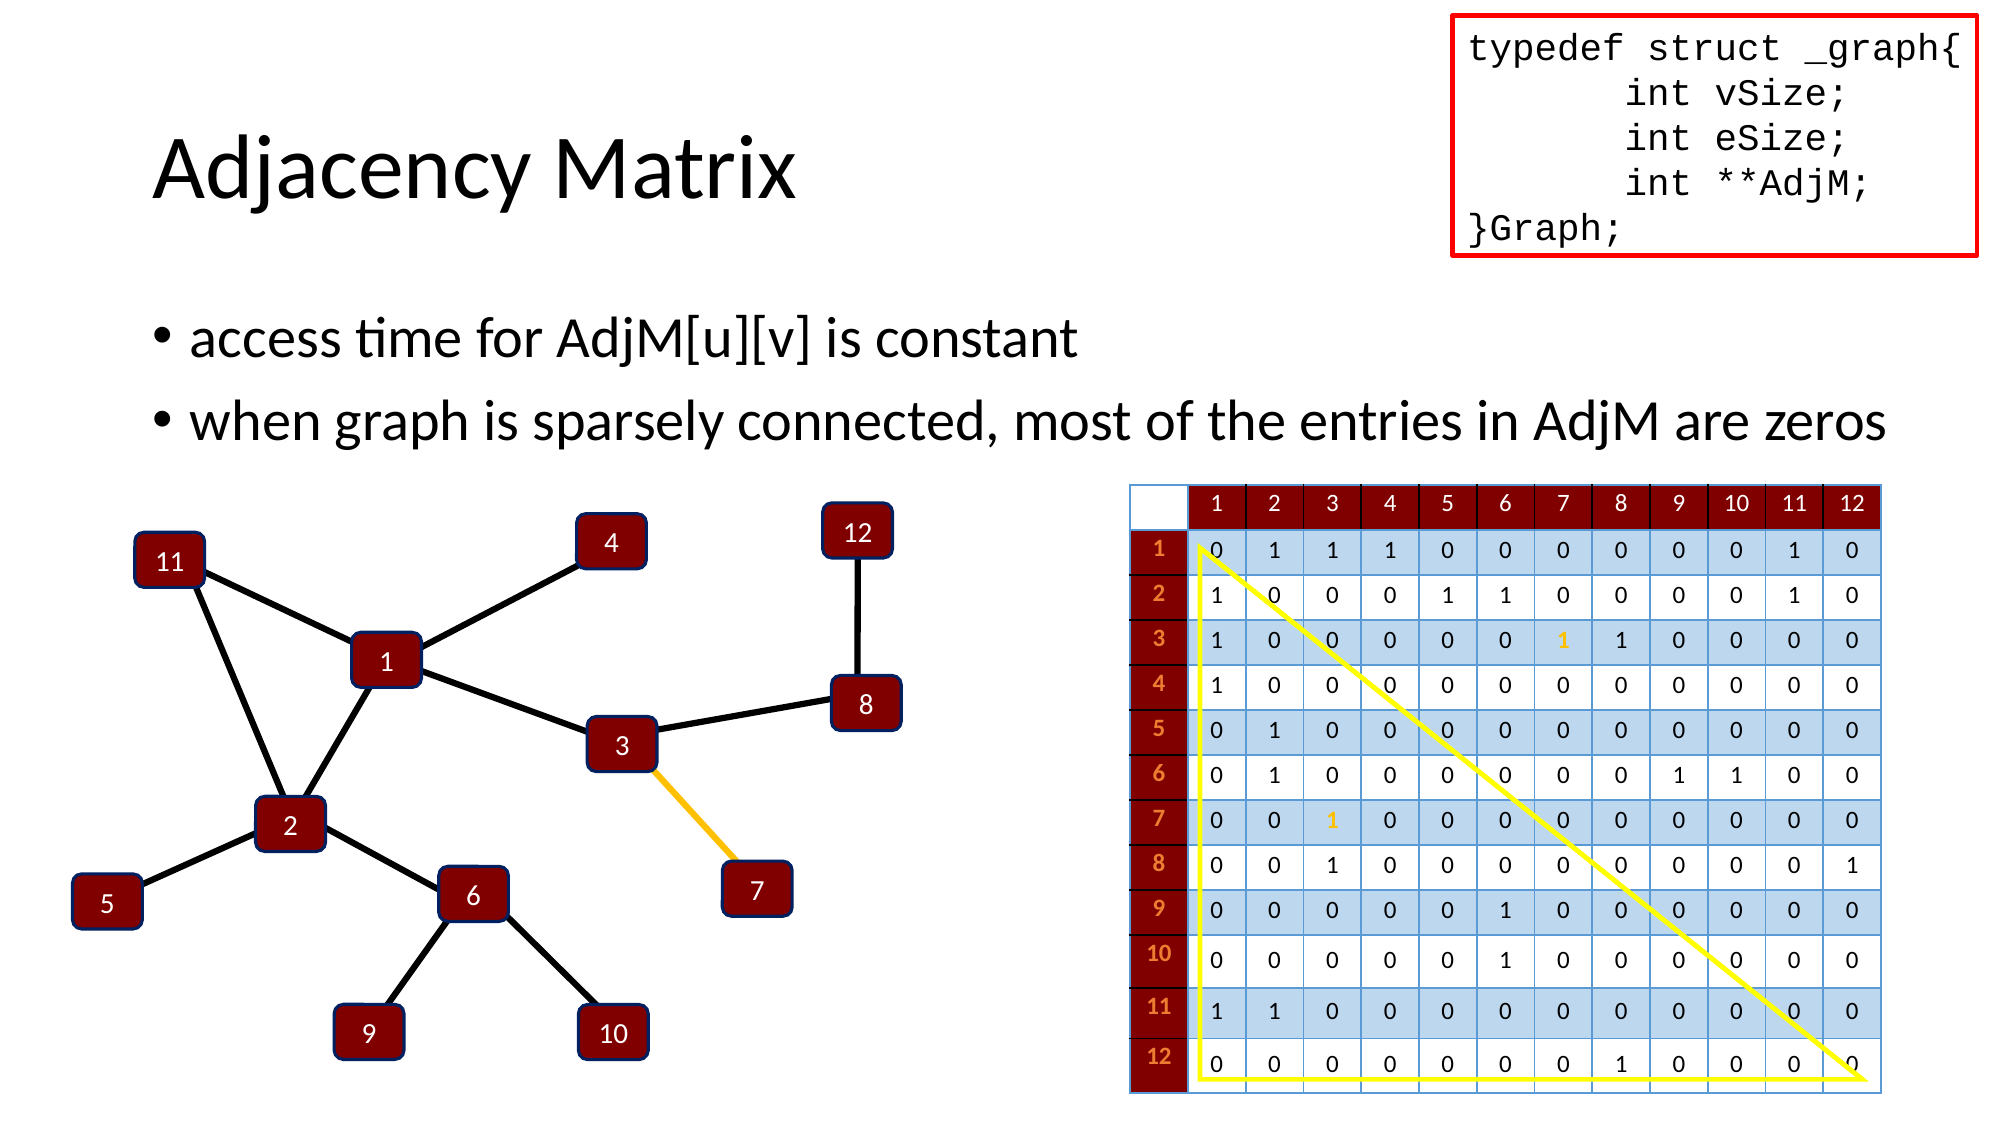

typedef struct _graph{
       int vSize;
       int eSize;
       int **AdjM;
}Graph;
# Adjacency Matrix
access time for AdjM[u][v] is constant
when graph is sparsely connected, most of the entries in AdjM are zeros
|  | 1 | 2 | 3 | 4 | 5 | 6 | 7 | 8 | 9 | 10 | 11 | 12 |
| --- | --- | --- | --- | --- | --- | --- | --- | --- | --- | --- | --- | --- |
| 1 | 0 | 1 | 1 | 1 | 0 | 0 | 0 | 0 | 0 | 0 | 1 | 0 |
| 2 | 1 | 0 | 0 | 0 | 1 | 1 | 0 | 0 | 0 | 0 | 1 | 0 |
| 3 | 1 | 0 | 0 | 0 | 0 | 0 | 1 | 1 | 0 | 0 | 0 | 0 |
| 4 | 1 | 0 | 0 | 0 | 0 | 0 | 0 | 0 | 0 | 0 | 0 | 0 |
| 5 | 0 | 1 | 0 | 0 | 0 | 0 | 0 | 0 | 0 | 0 | 0 | 0 |
| 6 | 0 | 1 | 0 | 0 | 0 | 0 | 0 | 0 | 1 | 1 | 0 | 0 |
| 7 | 0 | 0 | 1 | 0 | 0 | 0 | 0 | 0 | 0 | 0 | 0 | 0 |
| 8 | 0 | 0 | 1 | 0 | 0 | 0 | 0 | 0 | 0 | 0 | 0 | 1 |
| 9 | 0 | 0 | 0 | 0 | 0 | 1 | 0 | 0 | 0 | 0 | 0 | 0 |
| 10 | 0 | 0 | 0 | 0 | 0 | 1 | 0 | 0 | 0 | 0 | 0 | 0 |
| 11 | 1 | 1 | 0 | 0 | 0 | 0 | 0 | 0 | 0 | 0 | 0 | 0 |
| 12 | 0 | 0 | 0 | 0 | 0 | 0 | 0 | 1 | 0 | 0 | 0 | 0 |
12
4

11

1

8

3

2

7
6
5

9
10